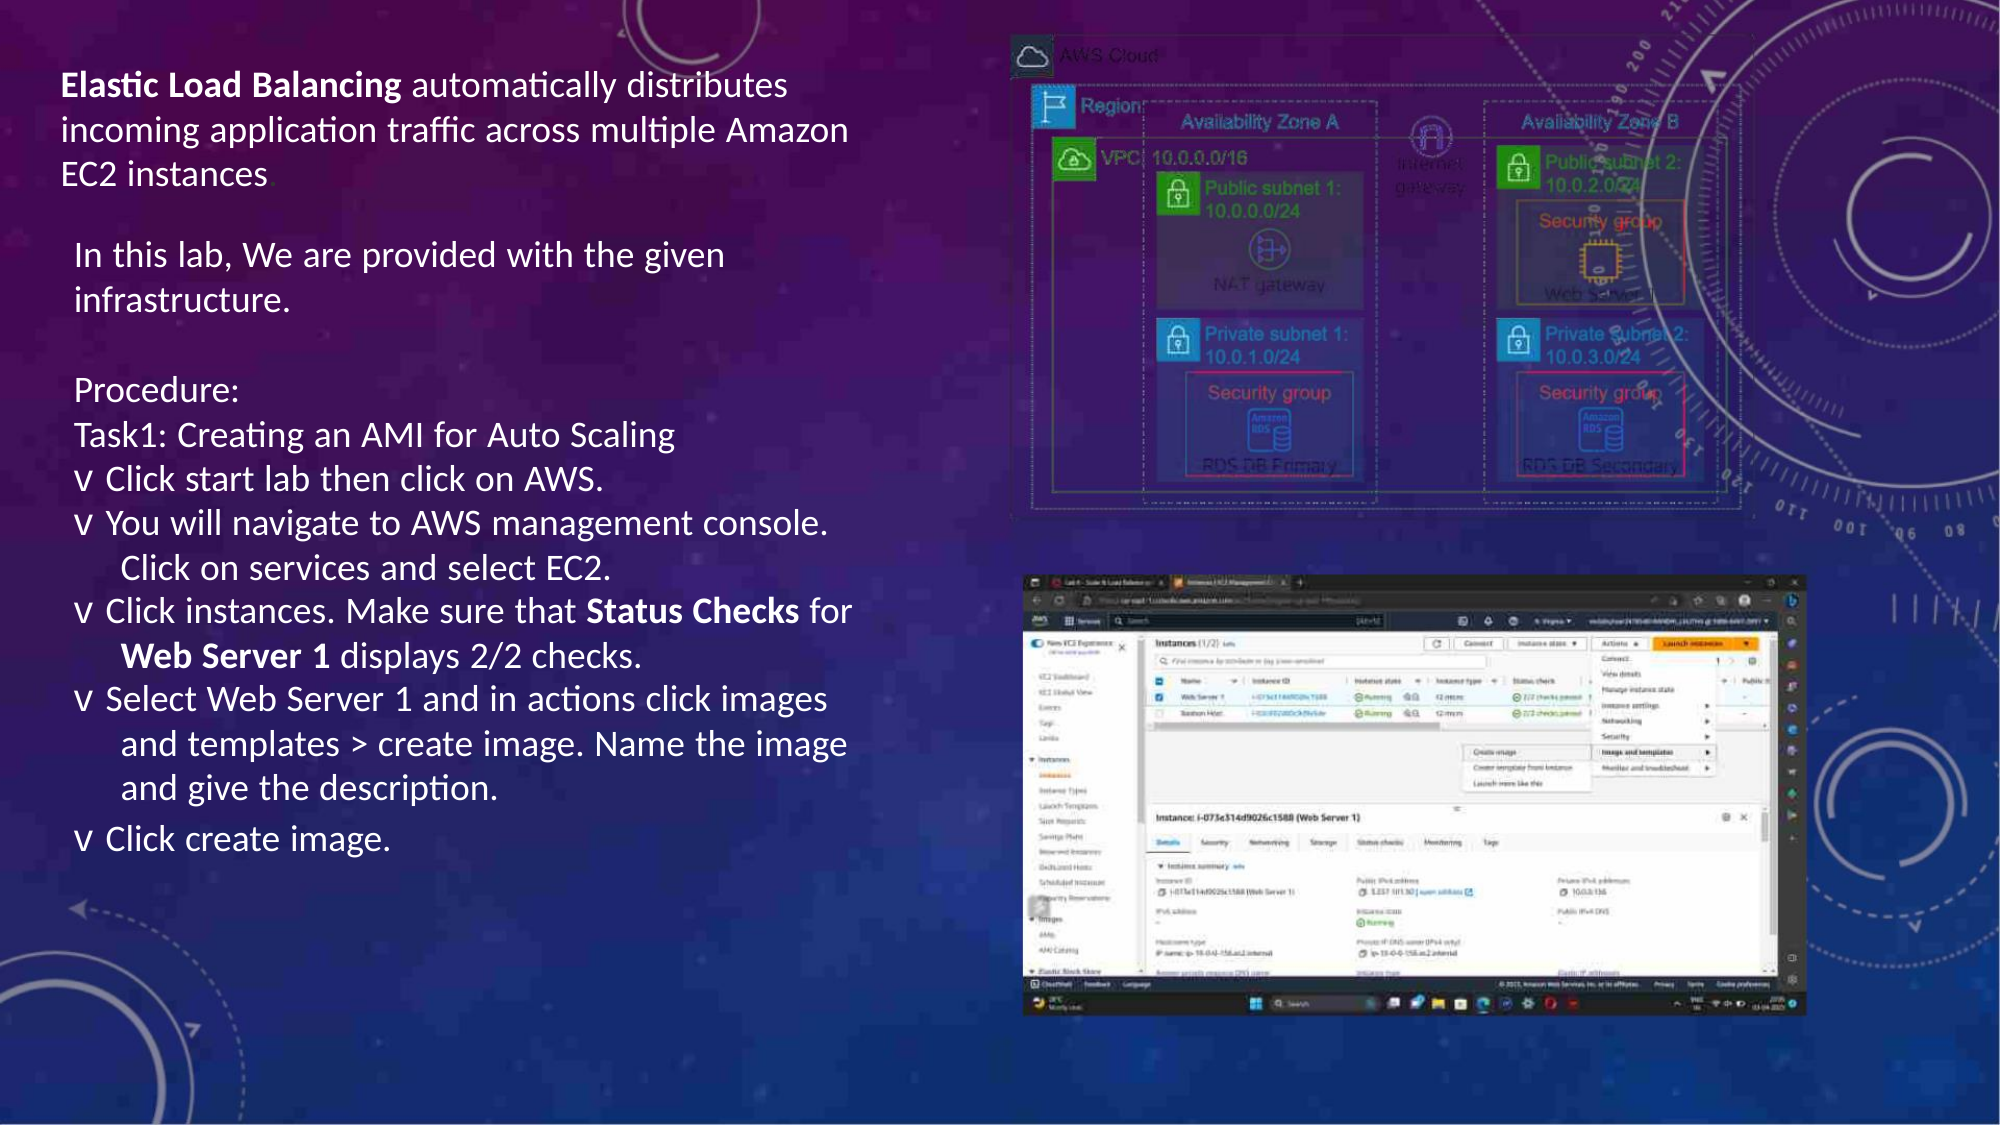

Elastic Load Balancing automatically distributes
incoming application traffic across multiple Amazon
EC2 instances.
In this lab, We are provided with the given
infrastructure.
Procedure:
Task1: Creating an AMI for Auto Scaling
v Click start lab then click on AWS.
v You will navigate to AWS management console.
Click on services and select EC2.
v Click instances. Make sure that Status Checks for
Web Server 1 displays 2/2 checks.
v Select Web Server 1 and in actions click images
and templates > create image. Name the image
and give the description.
v Click create image.